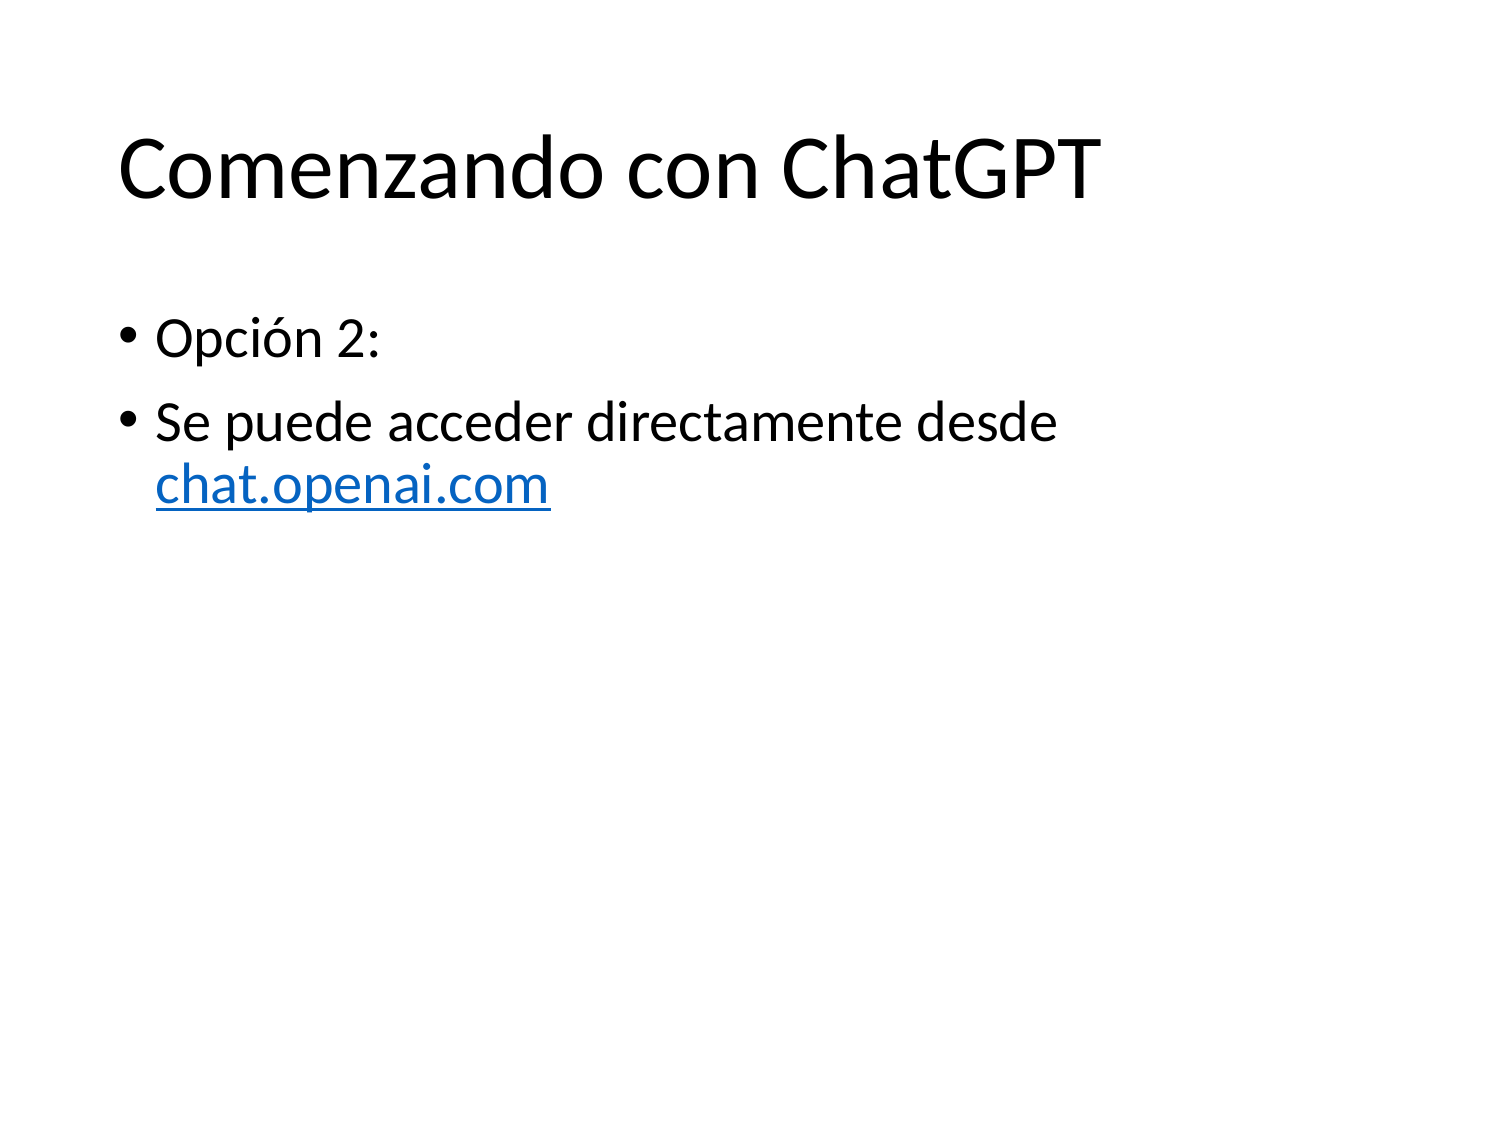

# Comenzando con ChatGPT
Opción 2:
Se puede acceder directamente desde chat.openai.com